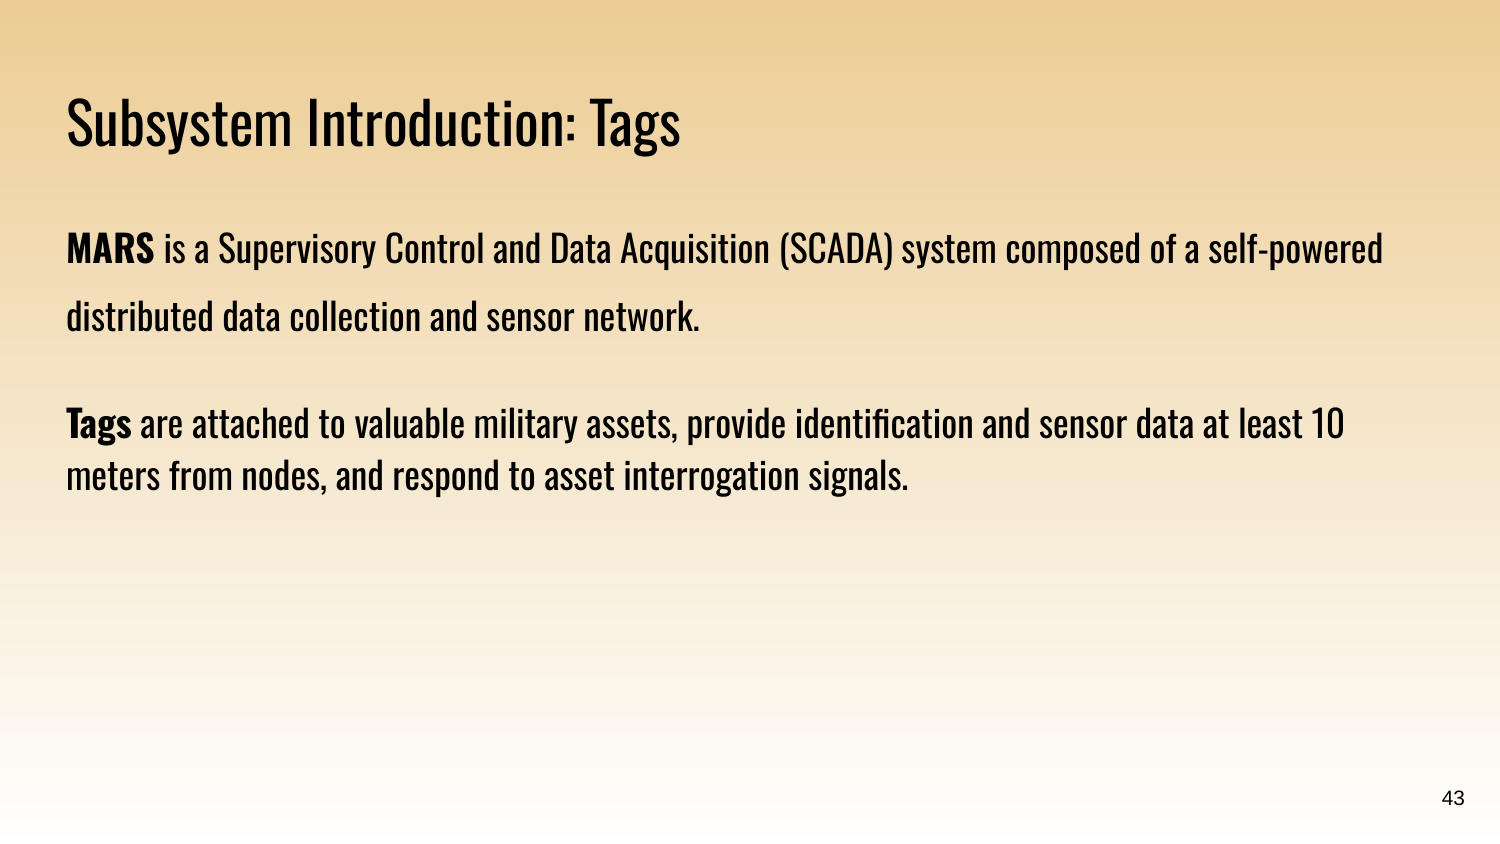

# Subsystem Introduction: Tags
MARS is a Supervisory Control and Data Acquisition (SCADA) system composed of a self-powered distributed data collection and sensor network.

Tags are attached to valuable military assets, provide identification and sensor data at least 10 meters from nodes, and respond to asset interrogation signals.
43